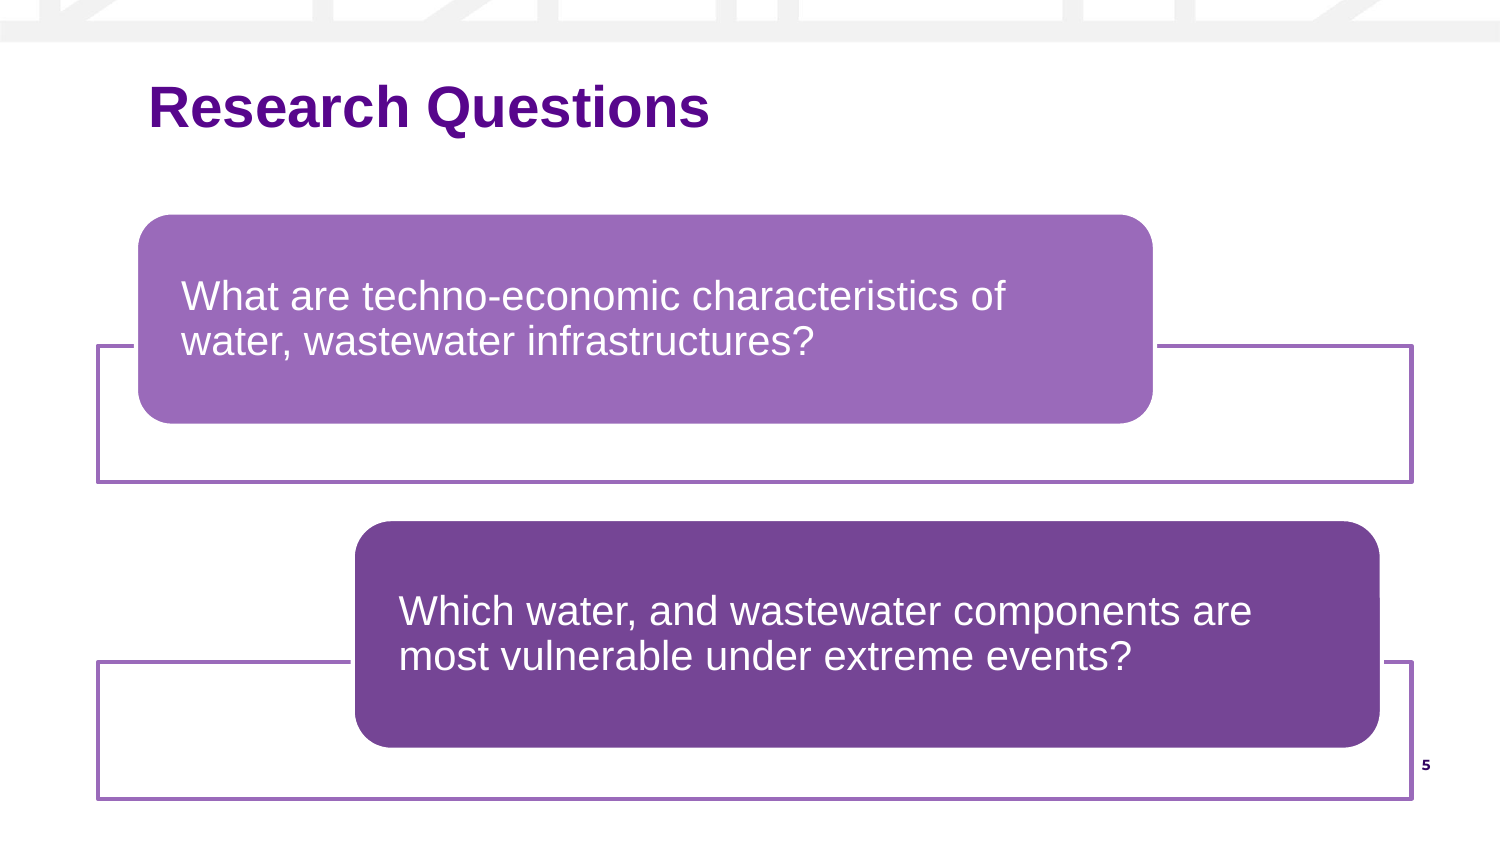

# Research Questions

What are techno-economic characteristics of water, wastewater infrastructures?

Which water, and wastewater components are most vulnerable under extreme events?